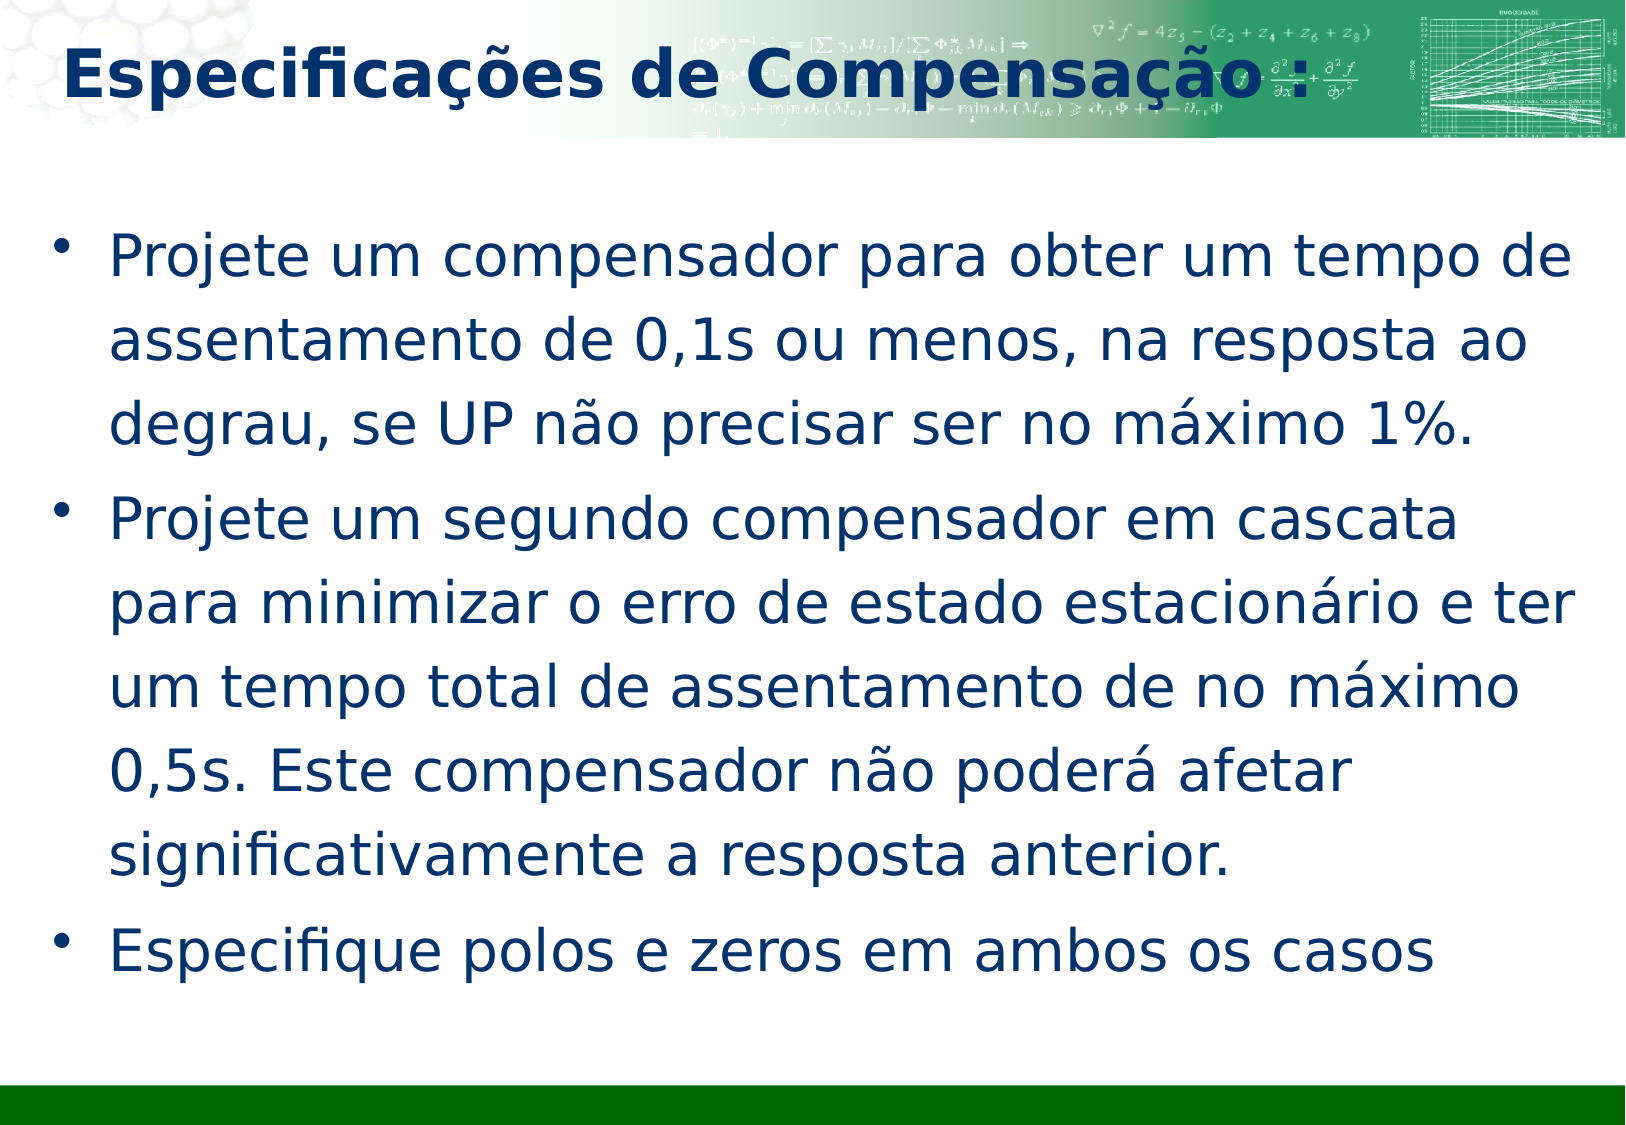

# Especificações de Compensação :
Projete um compensador para obter um tempo de assentamento de 0,1s ou menos, na resposta ao degrau, se UP não precisar ser no máximo 1%.
Projete um segundo compensador em cascata para minimizar o erro de estado estacionário e ter um tempo total de assentamento de no máximo 0,5s. Este compensador não poderá afetar significativamente a resposta anterior.
Especifique polos e zeros em ambos os casos